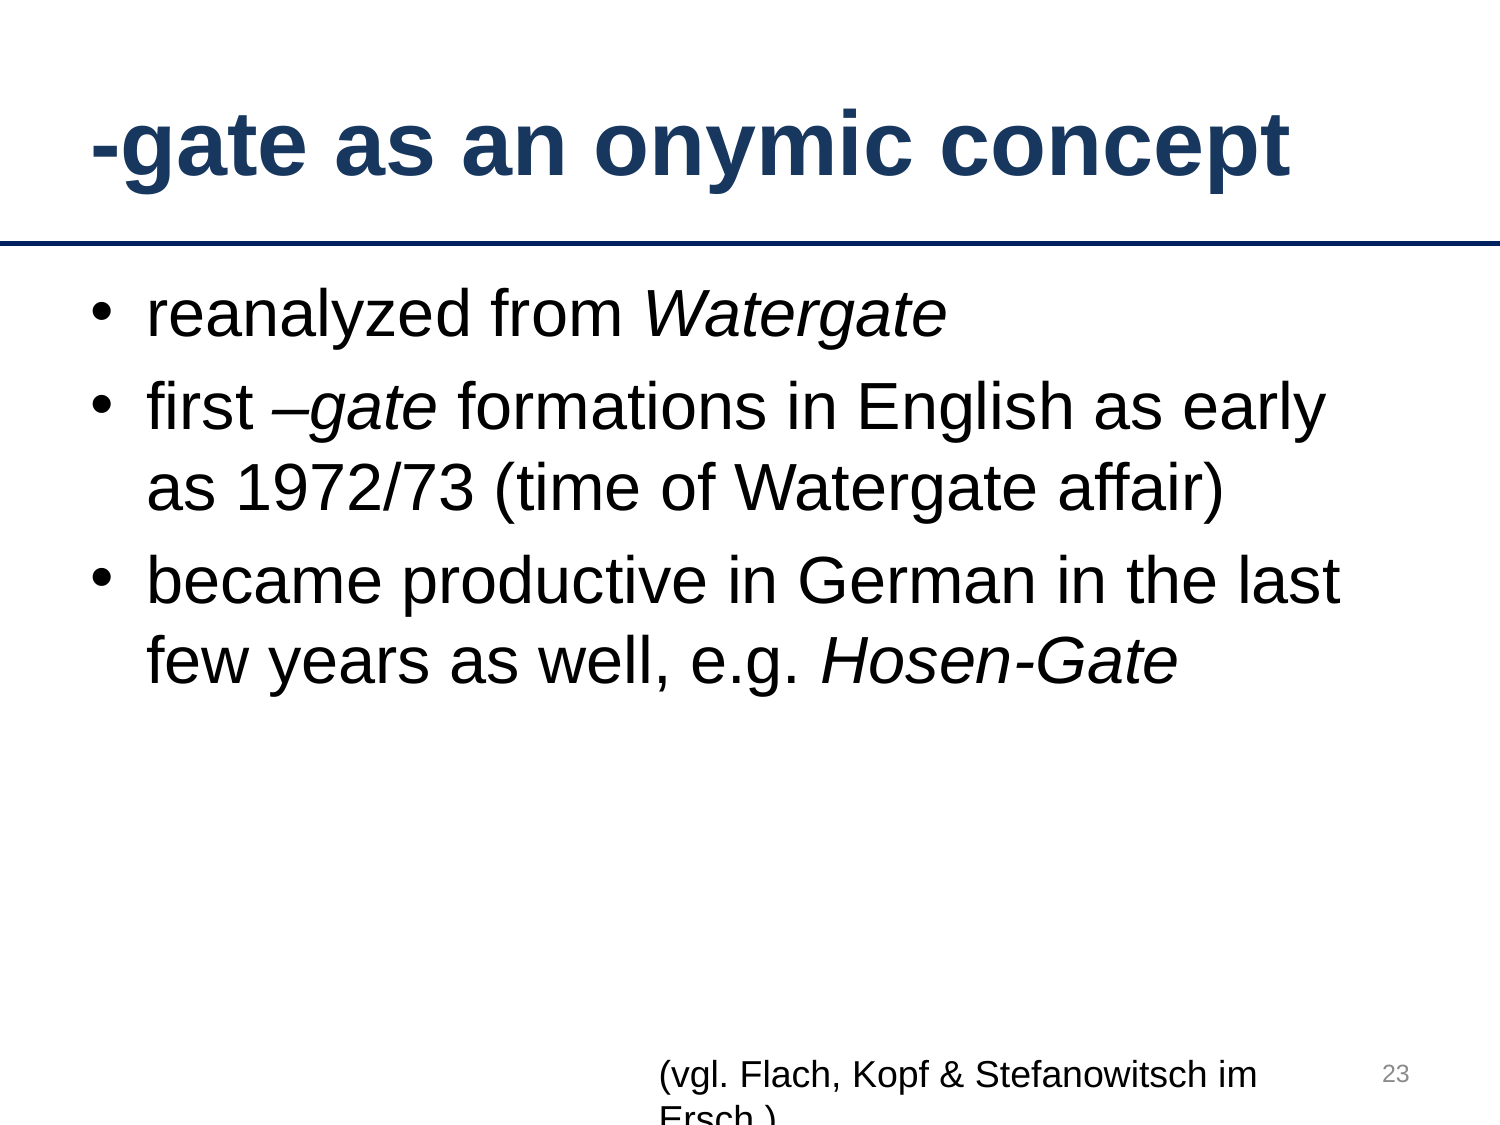

# -gate as an onymic concept
reanalyzed from Watergate
first –gate formations in English as early as 1972/73 (time of Watergate affair)
became productive in German in the last few years as well, e.g. Hosen-Gate
(vgl. Flach, Kopf & Stefanowitsch im Ersch.)
23